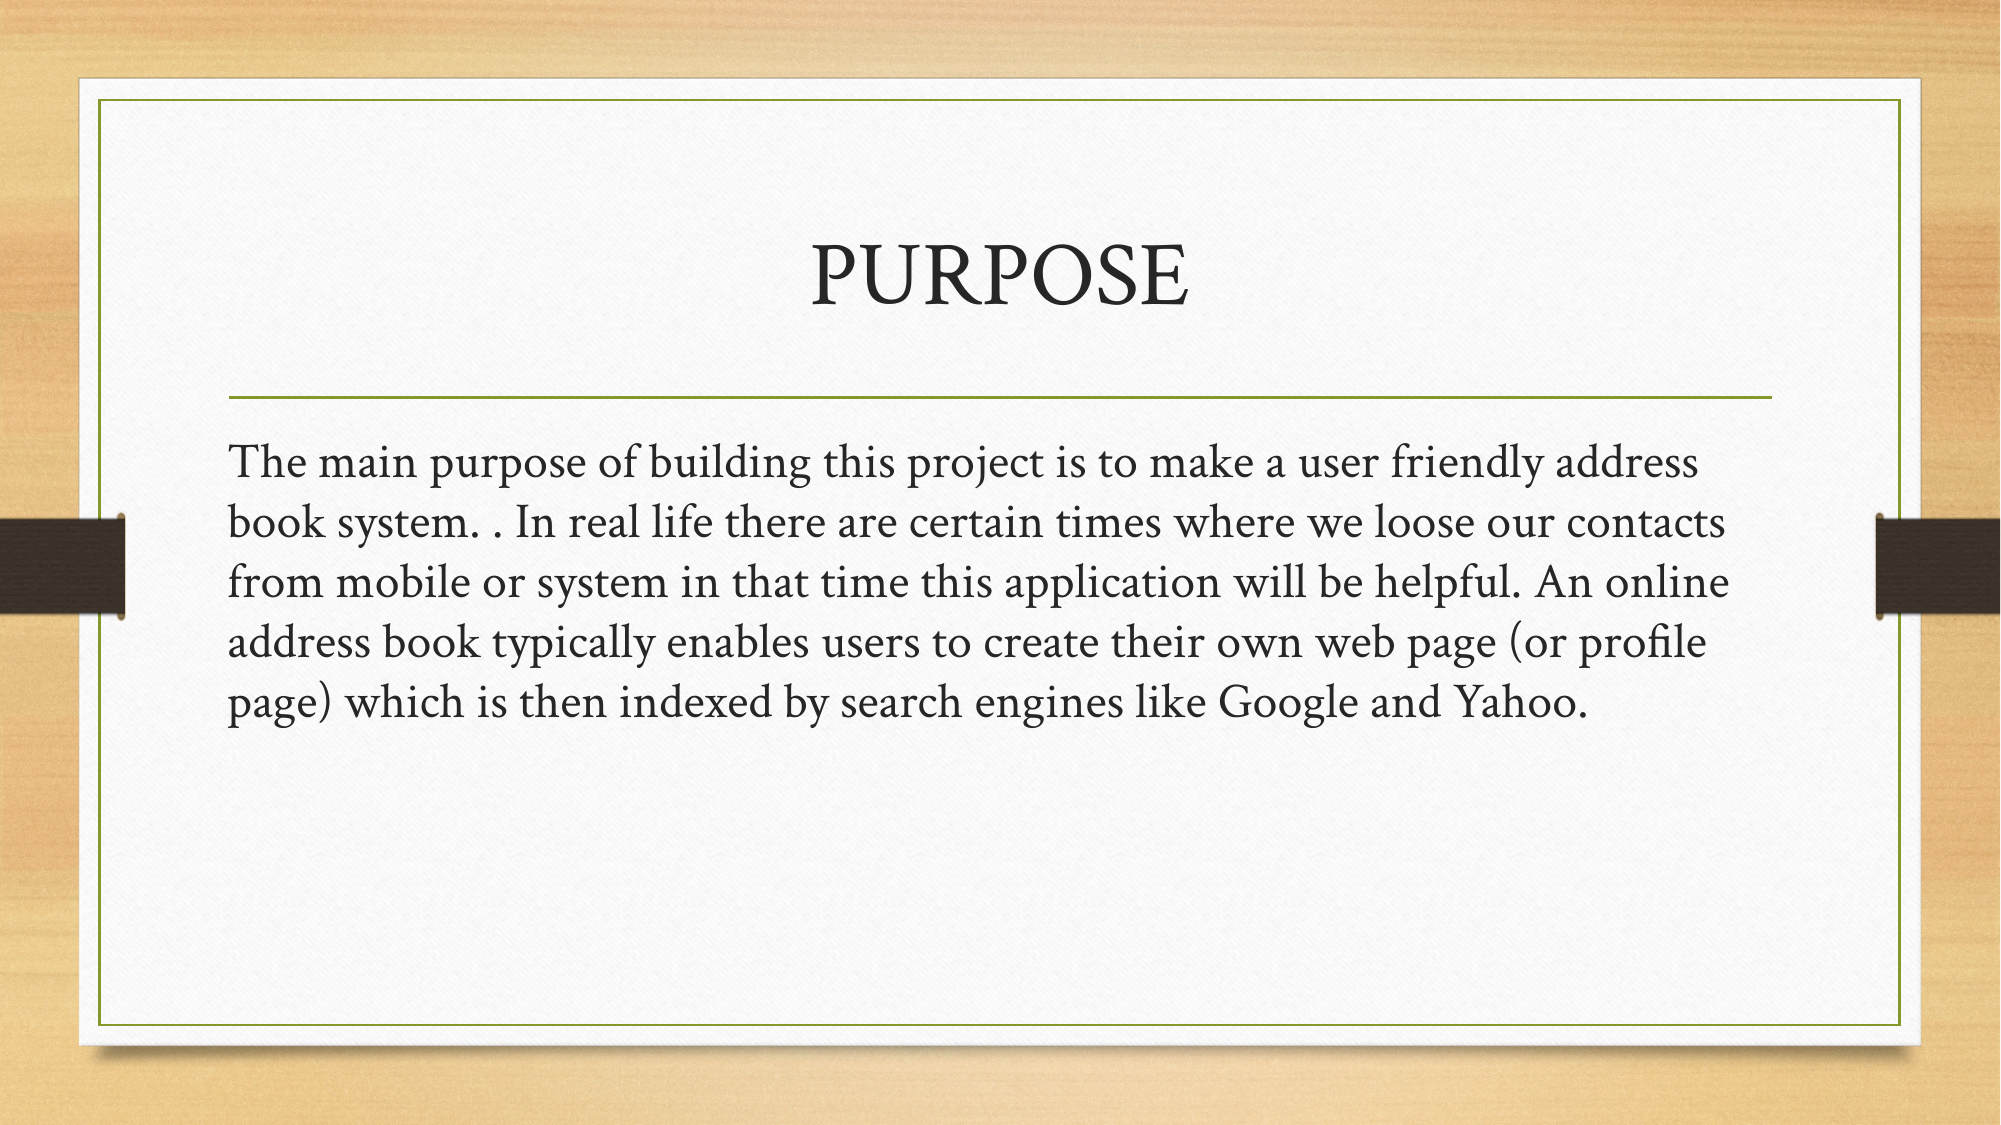

# PURPOSE
The main purpose of building this project is to make a user friendly address book system. . In real life there are certain times where we loose our contacts from mobile or system in that time this application will be helpful. An online address book typically enables users to create their own web page (or profile page) which is then indexed by search engines like Google and Yahoo.